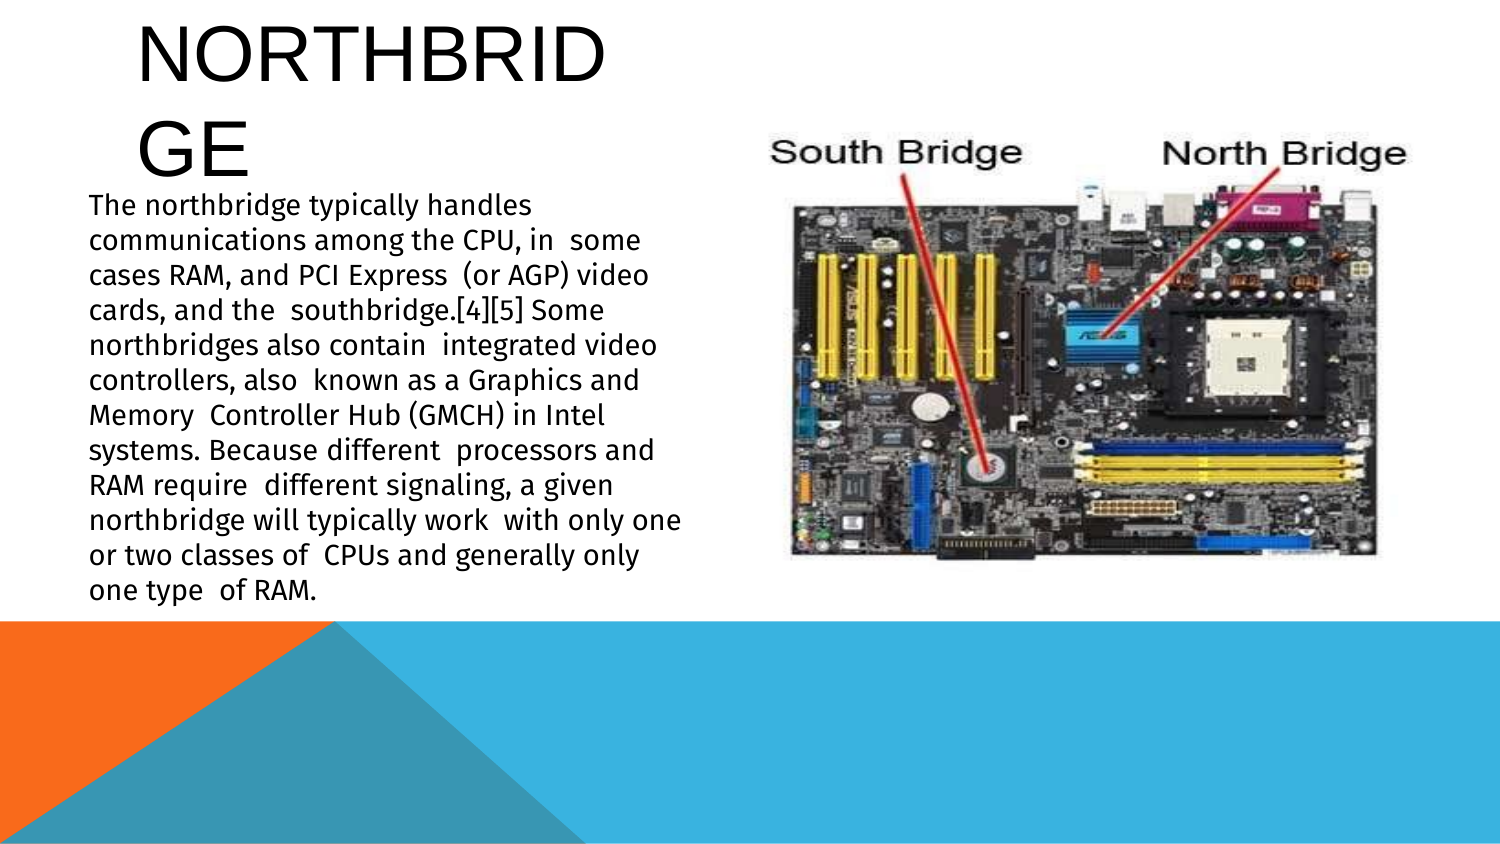

# NORTHBRIDGE

The northbridge typically handles  communications among the CPU, in  some cases RAM, and PCI Express  (or AGP) video cards, and the  southbridge.[4][5] Some  northbridges also contain  integrated video controllers, also  known as a Graphics and Memory  Controller Hub (GMCH) in Intel  systems. Because different  processors and RAM require  different signaling, a given  northbridge will typically work  with only one or two classes of  CPUs and generally only one type  of RAM.